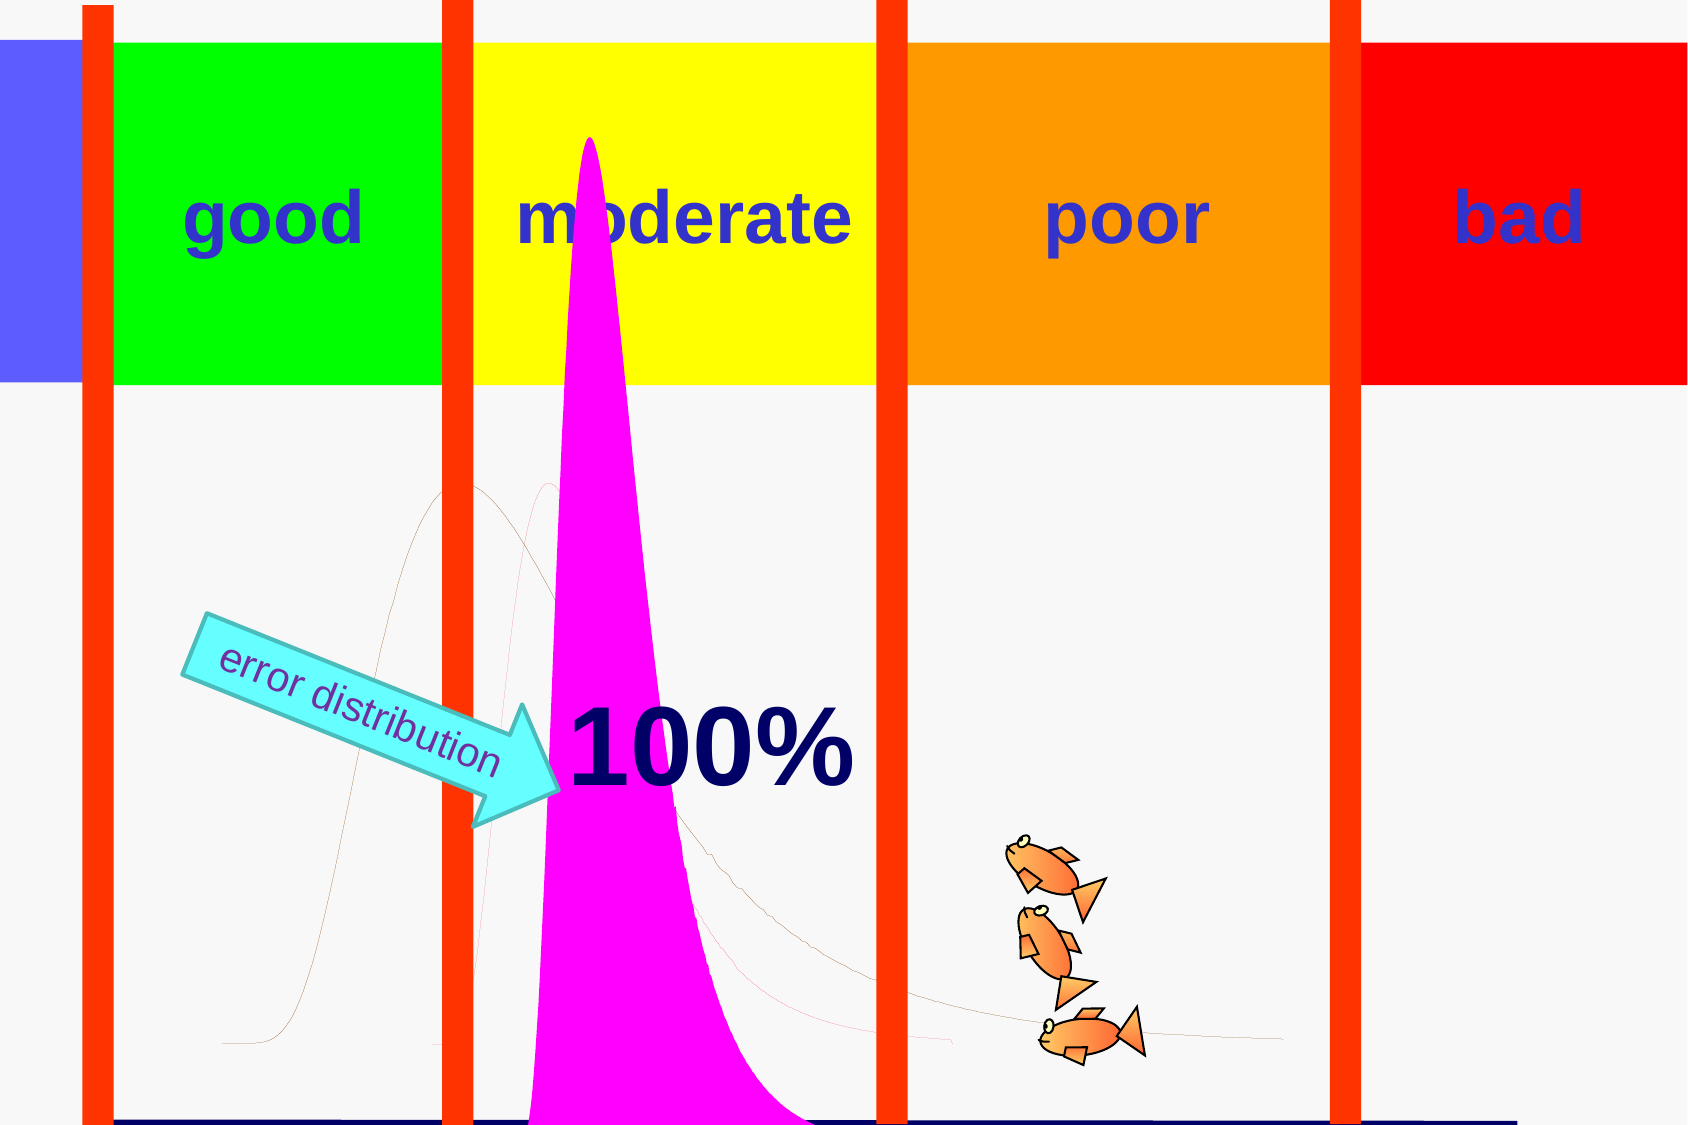

good
good
moderate
poor
bad

100%
error distribution